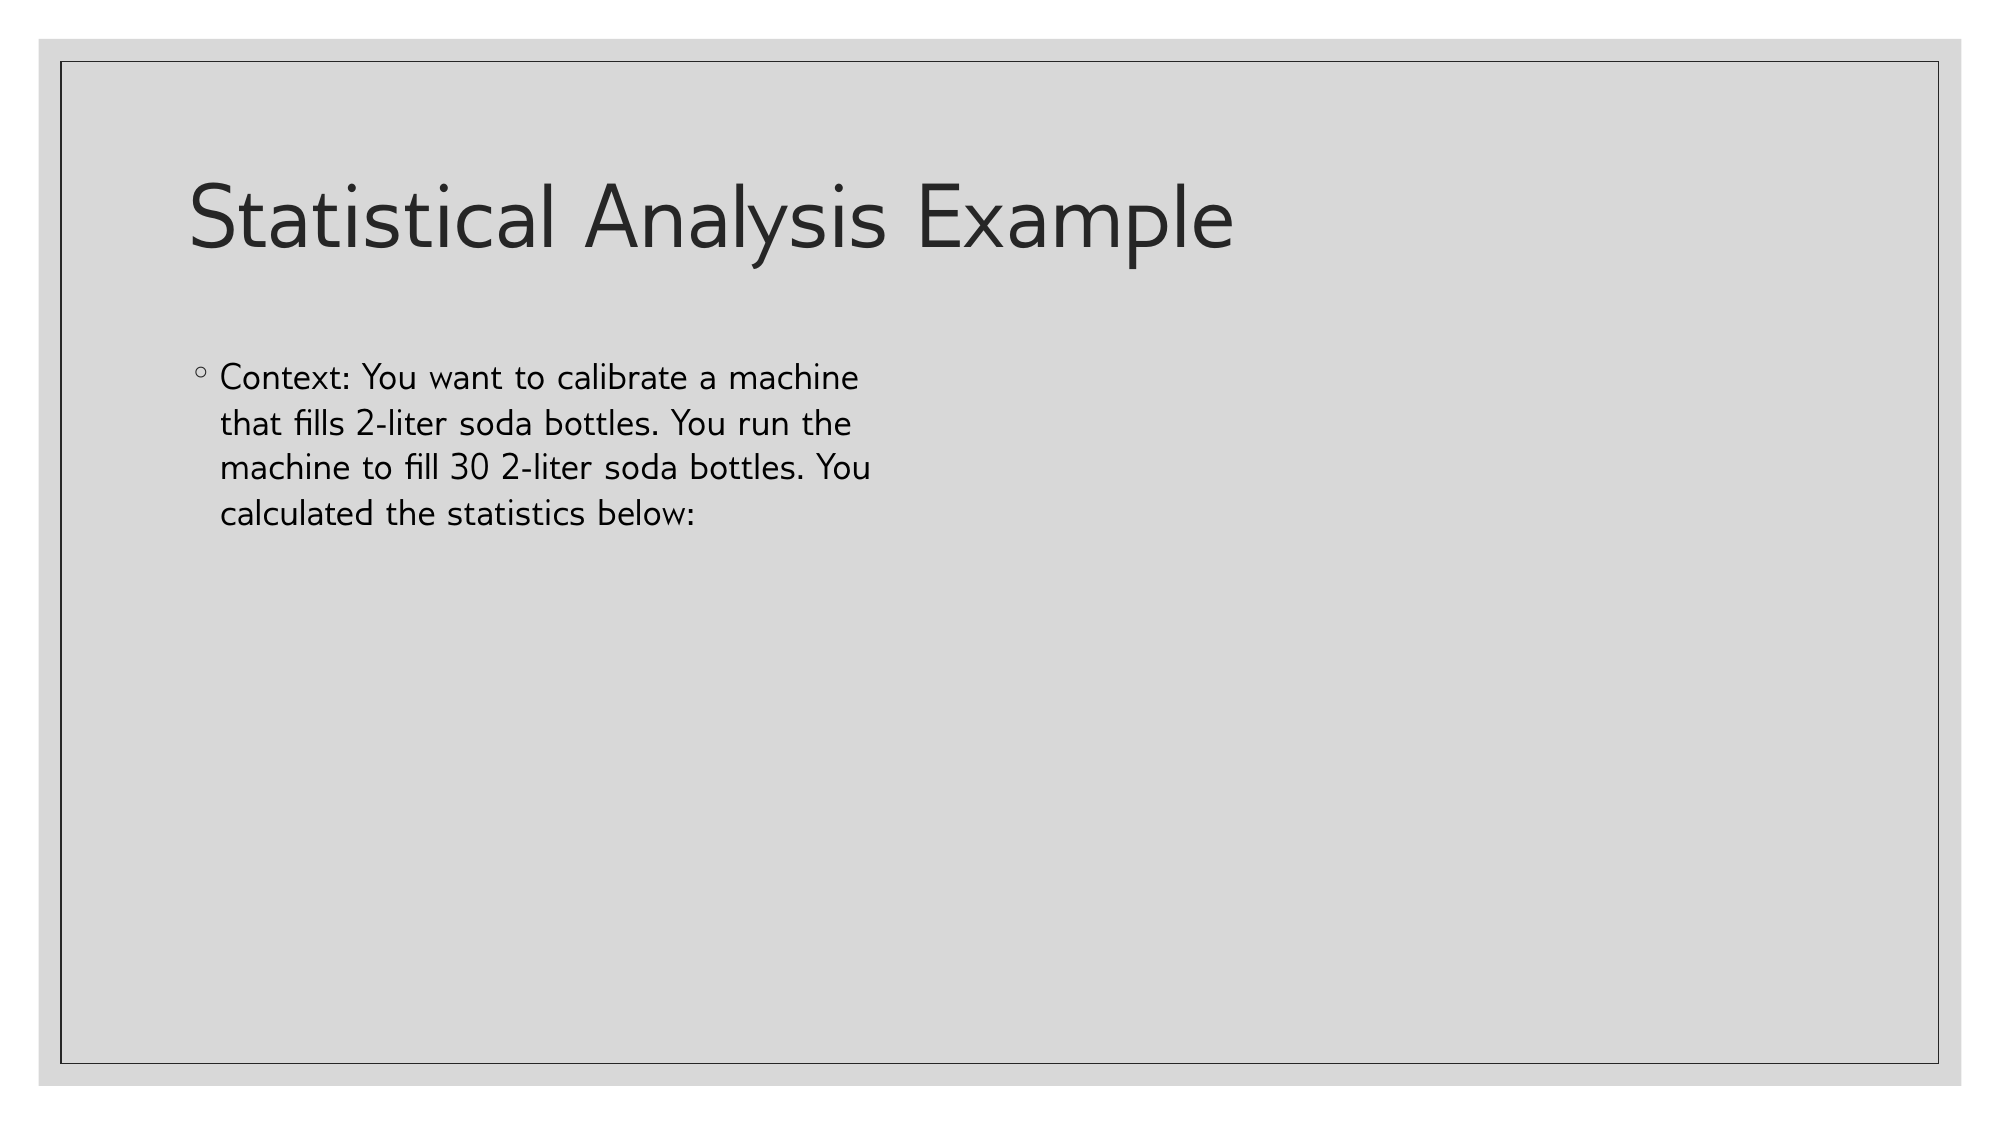

# Statistical Analysis Example
Context: You want to calibrate a machine that fills 2-liter soda bottles. You run the machine to fill 30 2-liter soda bottles. You calculated the statistics below: